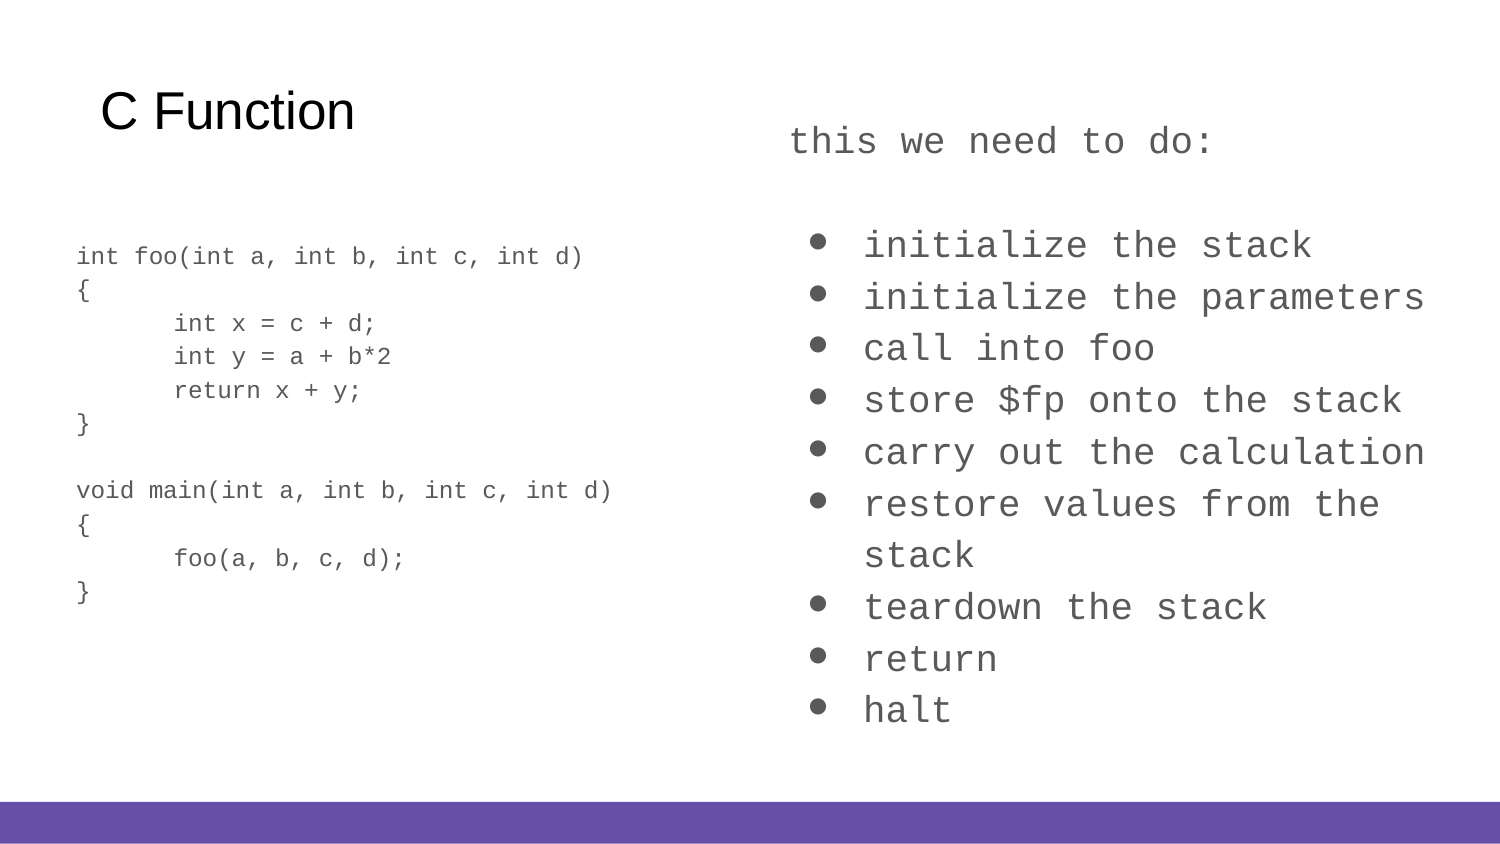

# C Function
this we need to do:

initialize the stack
initialize the parameters
call into foo
store $fp onto the stack
carry out the calculation
restore values from the stack
teardown the stack
return
halt
int foo(int a, int b, int c, int d)
{
	int x = c + d;
	int y = a + b*2
	return x + y;
}

void main(int a, int b, int c, int d)
{
	foo(a, b, c, d);
}